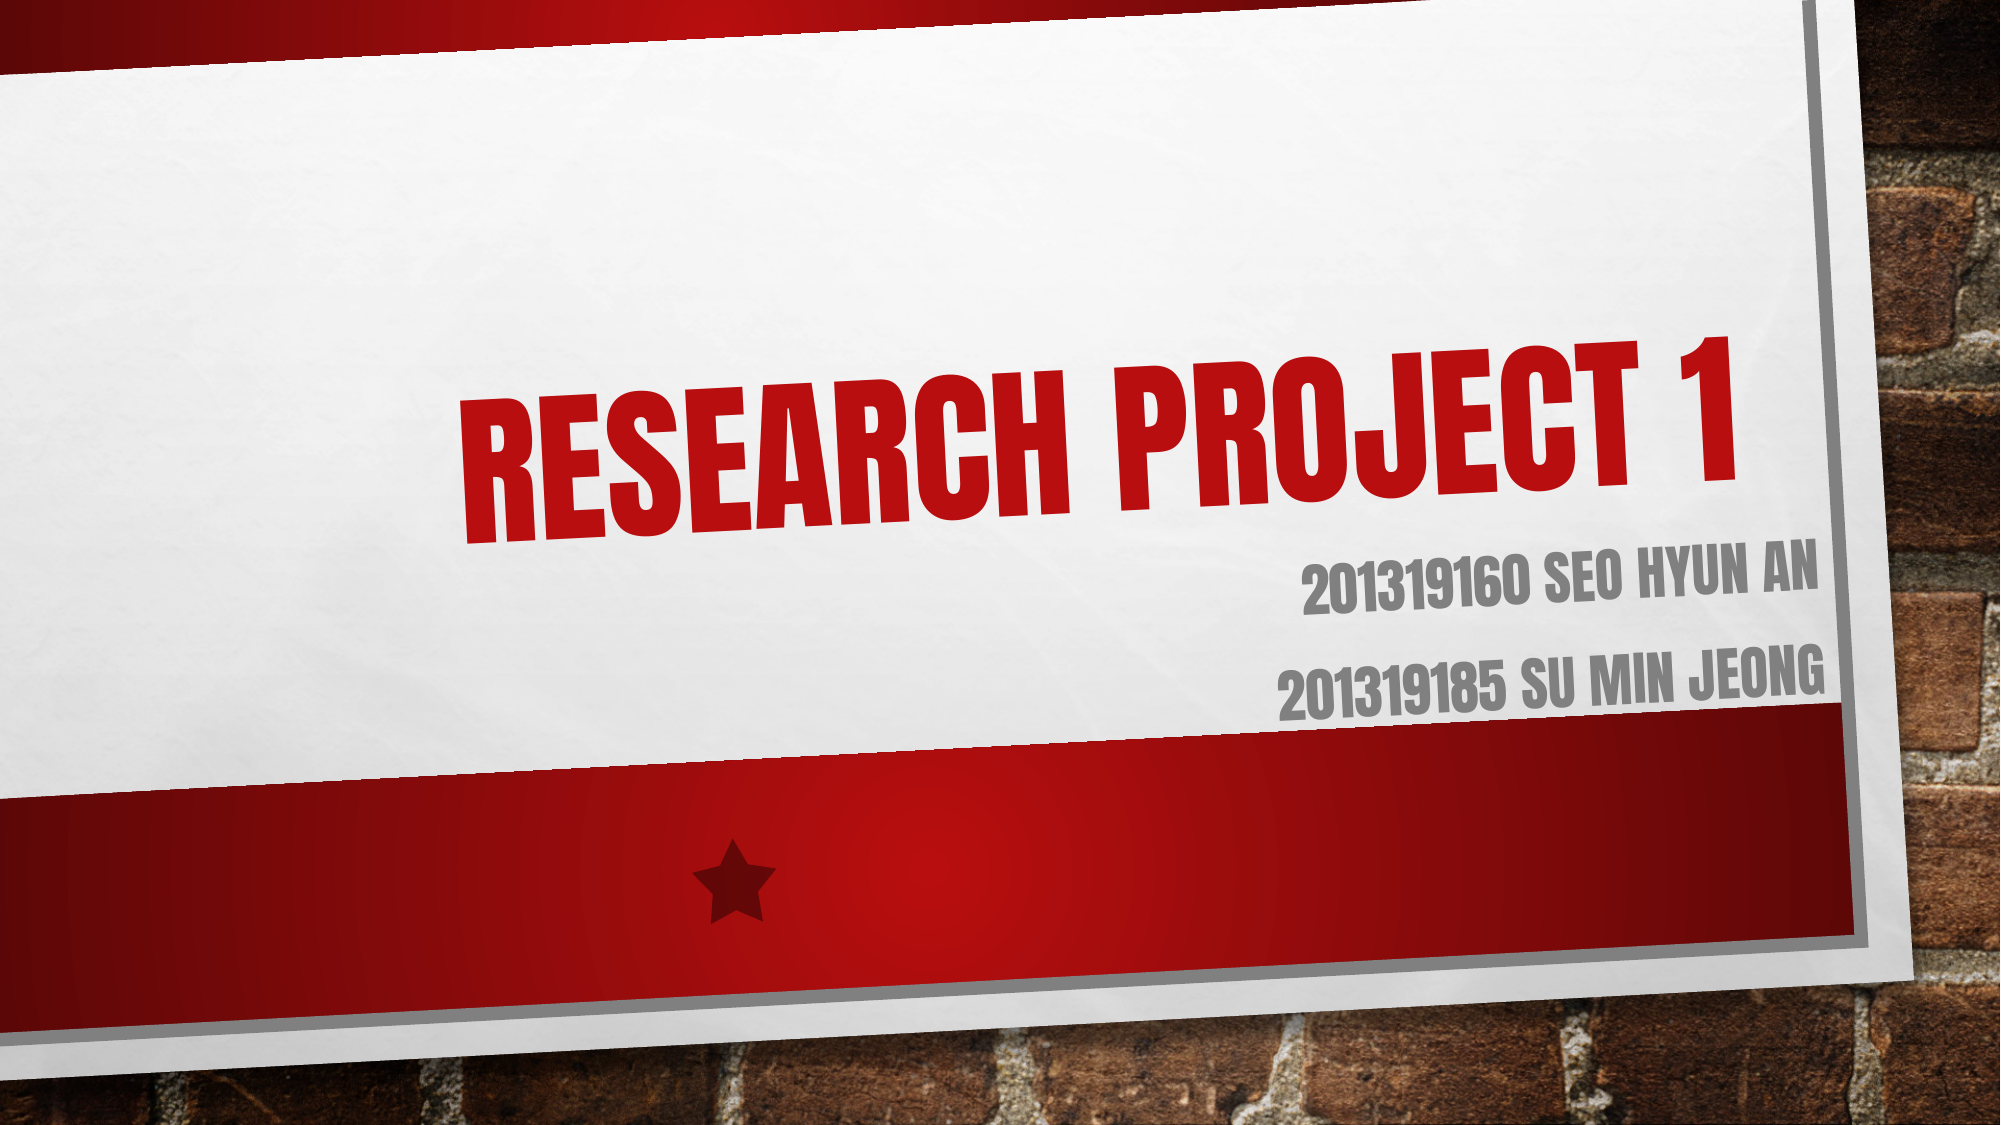

# Research Project 1
201319160 Seo hyun An
201319185 Su min jeong